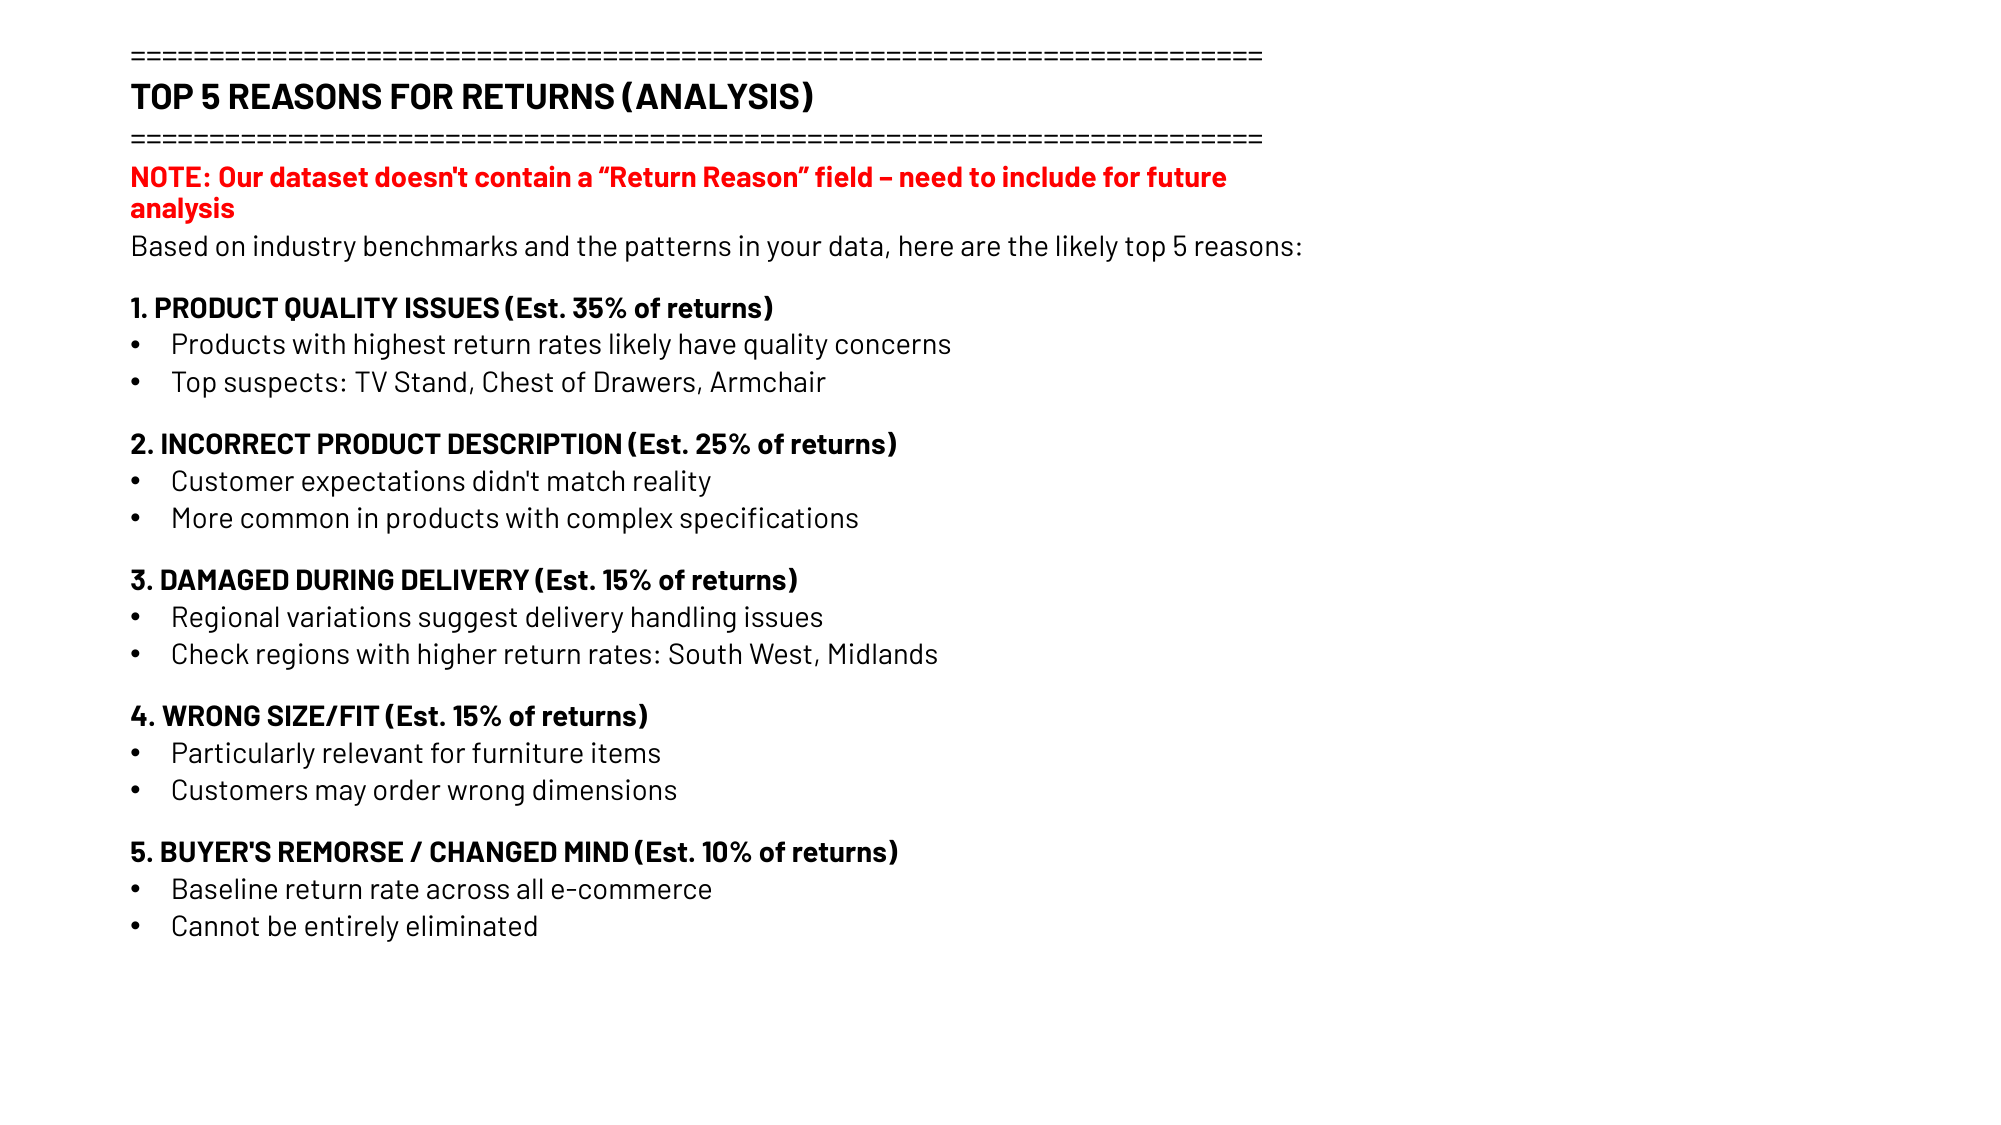

========================================================================
TOP 5 REASONS FOR RETURNS (ANALYSIS)
========================================================================
NOTE: Our dataset doesn't contain a “Return Reason” field – need to include for future analysis
Based on industry benchmarks and the patterns in your data, here are the likely top 5 reasons:

1. PRODUCT QUALITY ISSUES (Est. 35% of returns)
Products with highest return rates likely have quality concerns
Top suspects: TV Stand, Chest of Drawers, Armchair

2. INCORRECT PRODUCT DESCRIPTION (Est. 25% of returns)
Customer expectations didn't match reality
More common in products with complex specifications

3. DAMAGED DURING DELIVERY (Est. 15% of returns)
Regional variations suggest delivery handling issues
Check regions with higher return rates: South West, Midlands

4. WRONG SIZE/FIT (Est. 15% of returns)
Particularly relevant for furniture items
Customers may order wrong dimensions

5. BUYER'S REMORSE / CHANGED MIND (Est. 10% of returns)
Baseline return rate across all e-commerce
Cannot be entirely eliminated